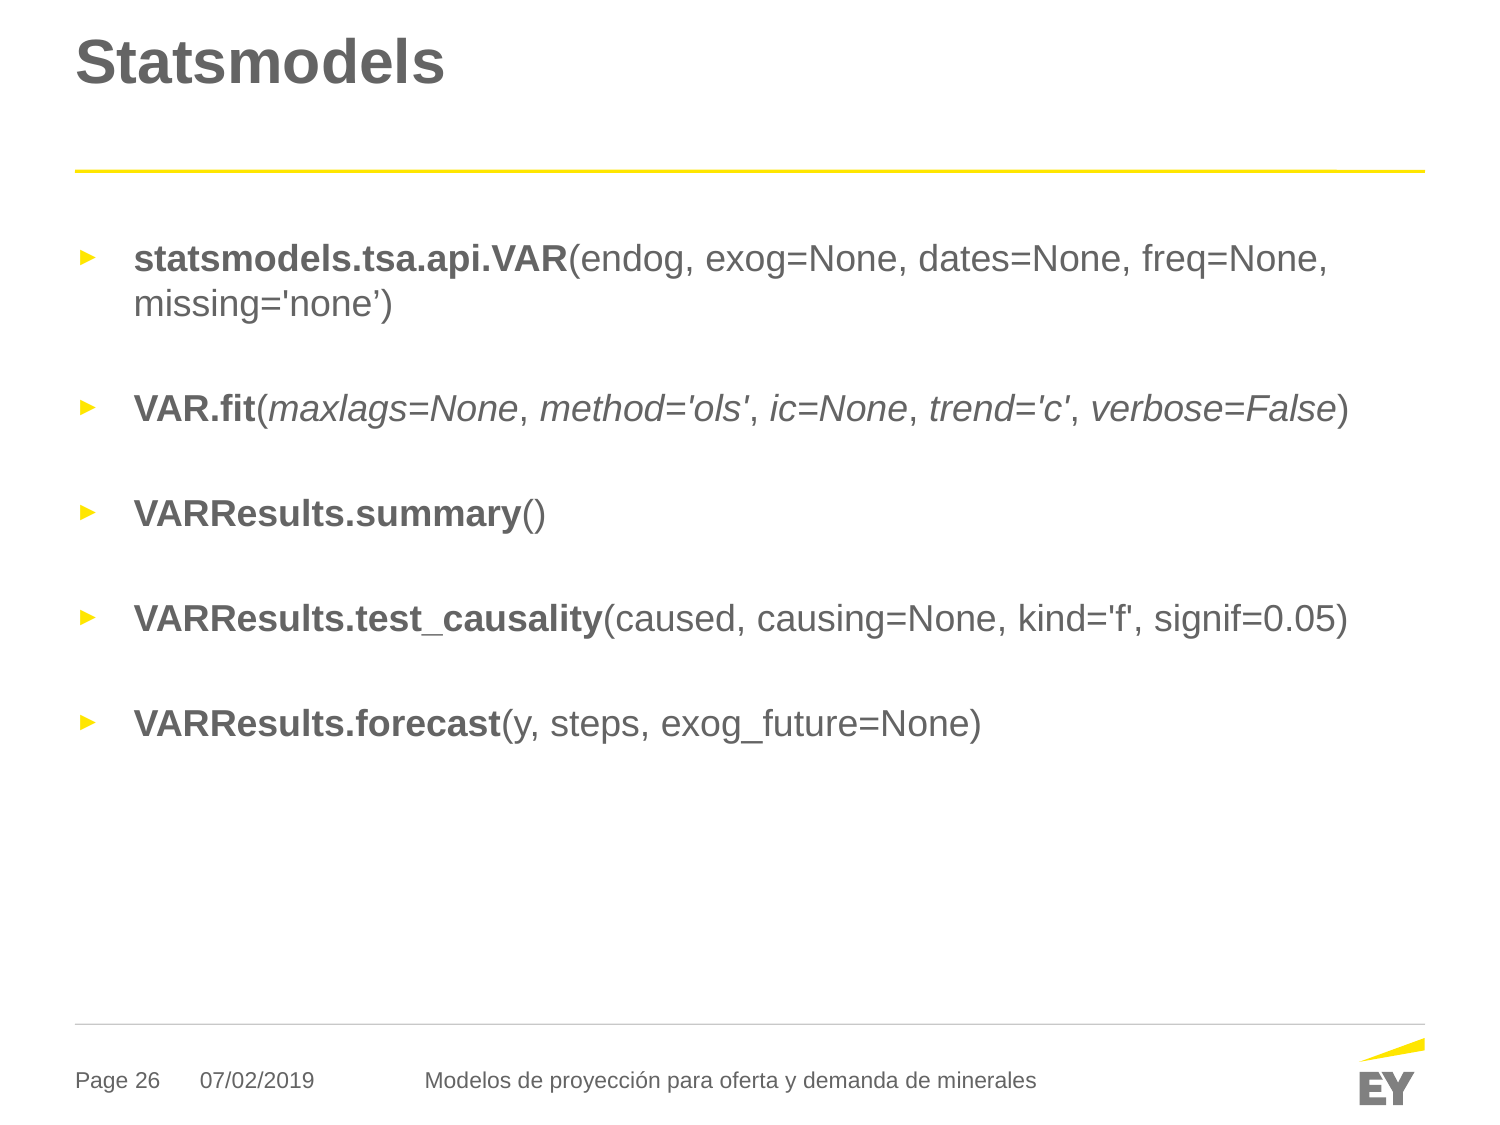

# Statsmodels
statsmodels.tsa.api.VAR(endog, exog=None, dates=None, freq=None, missing='none’)

VAR.fit(maxlags=None, method='ols', ic=None, trend='c', verbose=False)

VARResults.summary()

VARResults.test_causality(caused, causing=None, kind='f', signif=0.05)

VARResults.forecast(y, steps, exog_future=None)
07/02/2019
Modelos de proyección para oferta y demanda de minerales